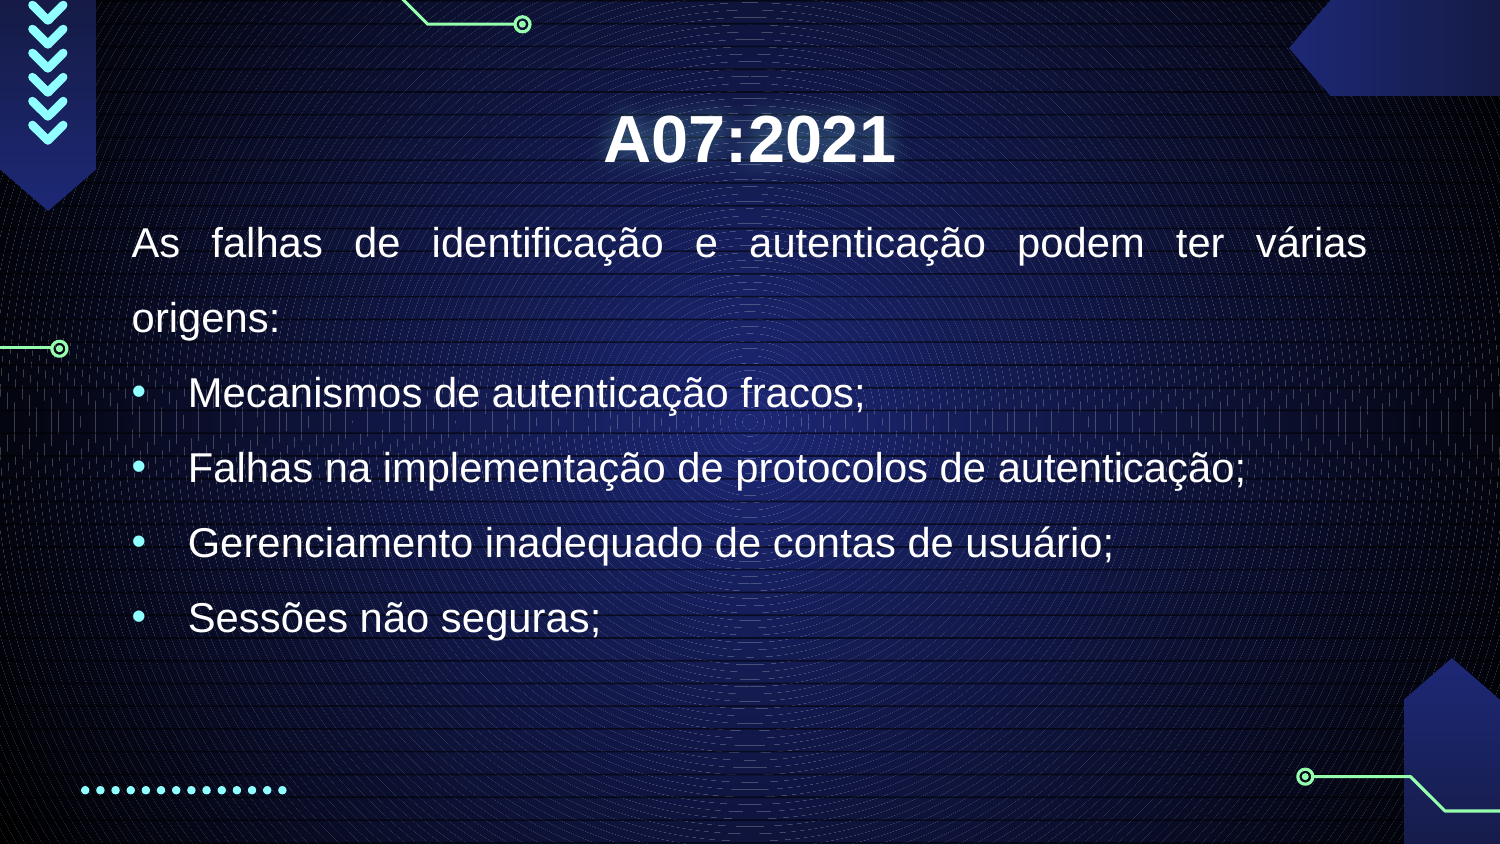

# A07:2021
As falhas de identificação e autenticação podem ter várias origens:
Mecanismos de autenticação fracos;
Falhas na implementação de protocolos de autenticação;
Gerenciamento inadequado de contas de usuário;
Sessões não seguras;